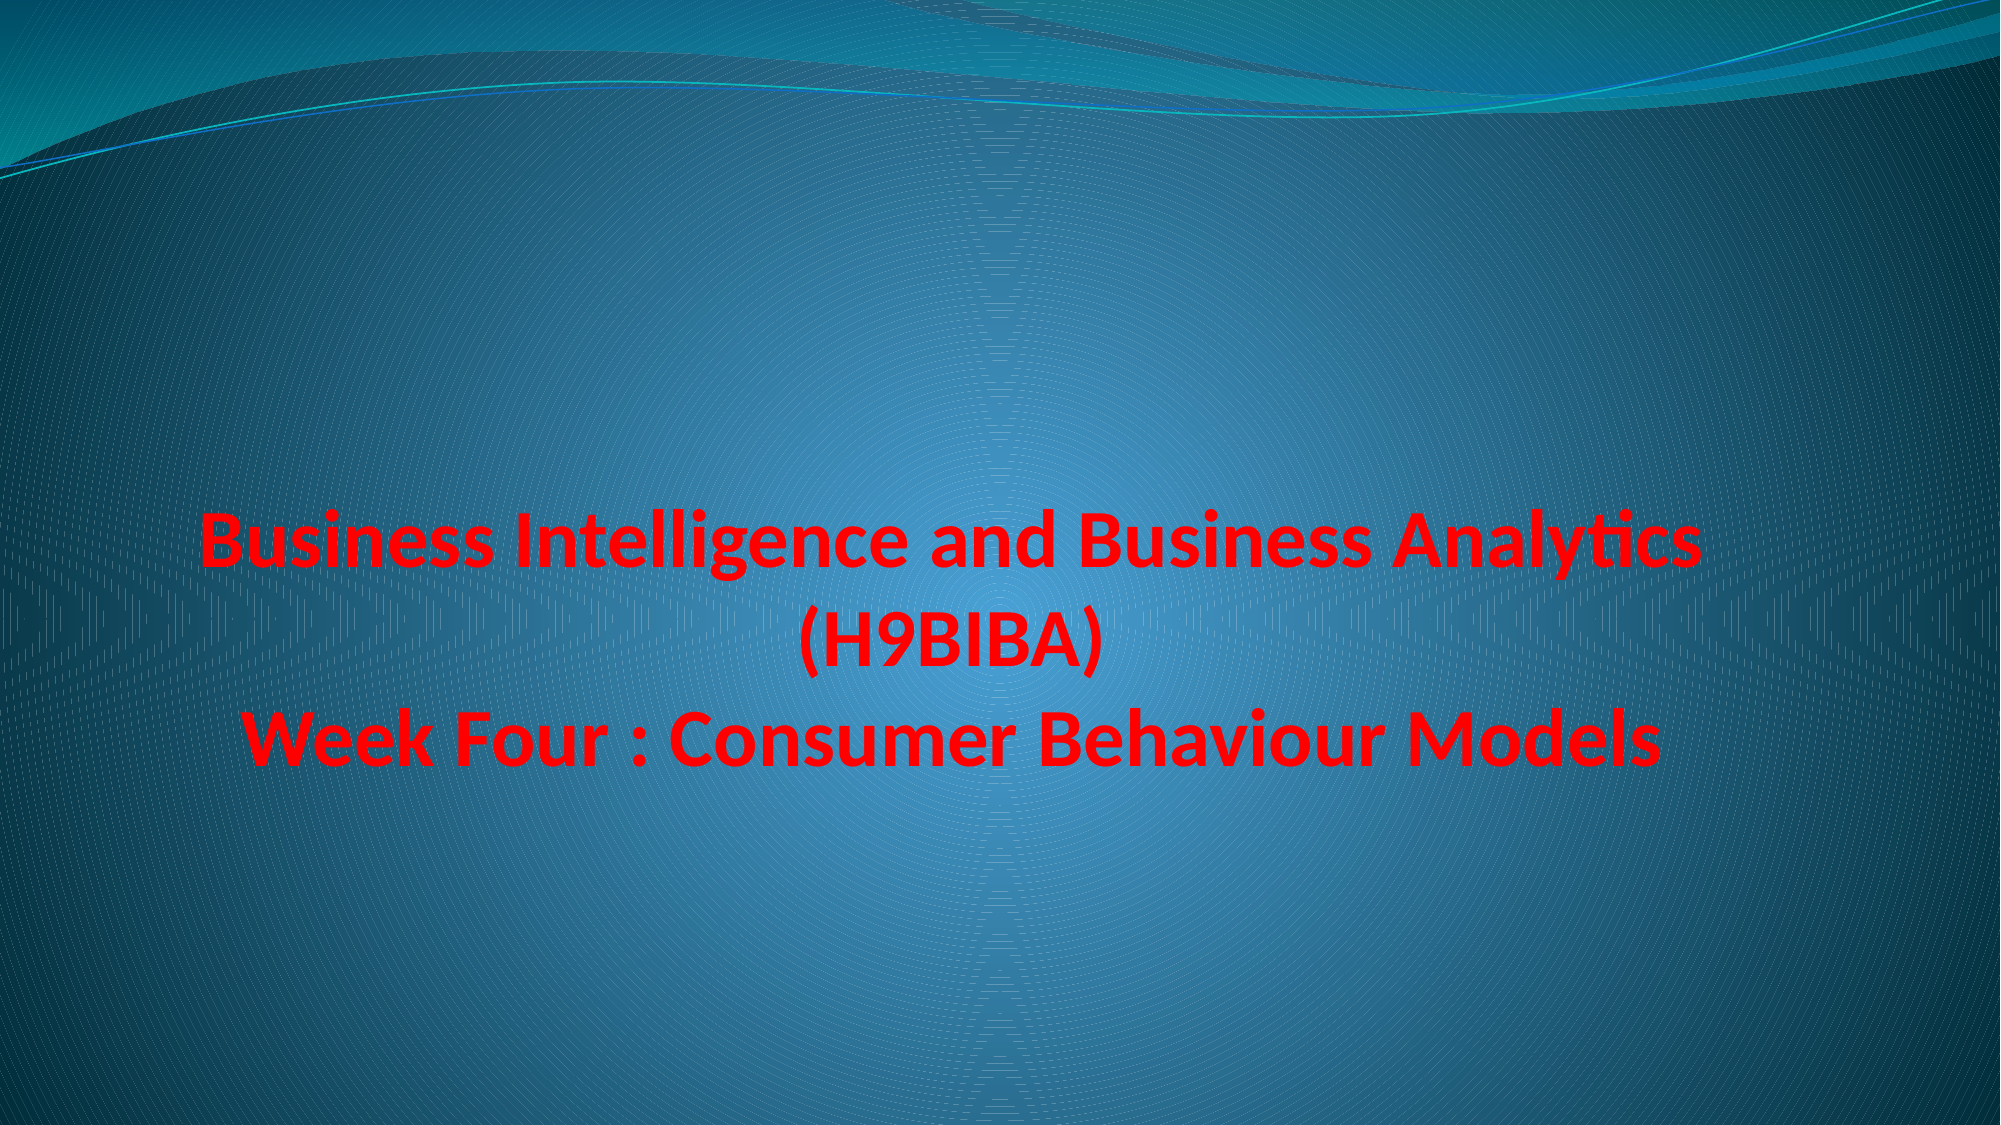

# Business Intelligence and Business Analytics (H9BIBA) Week Four : Consumer Behaviour Models